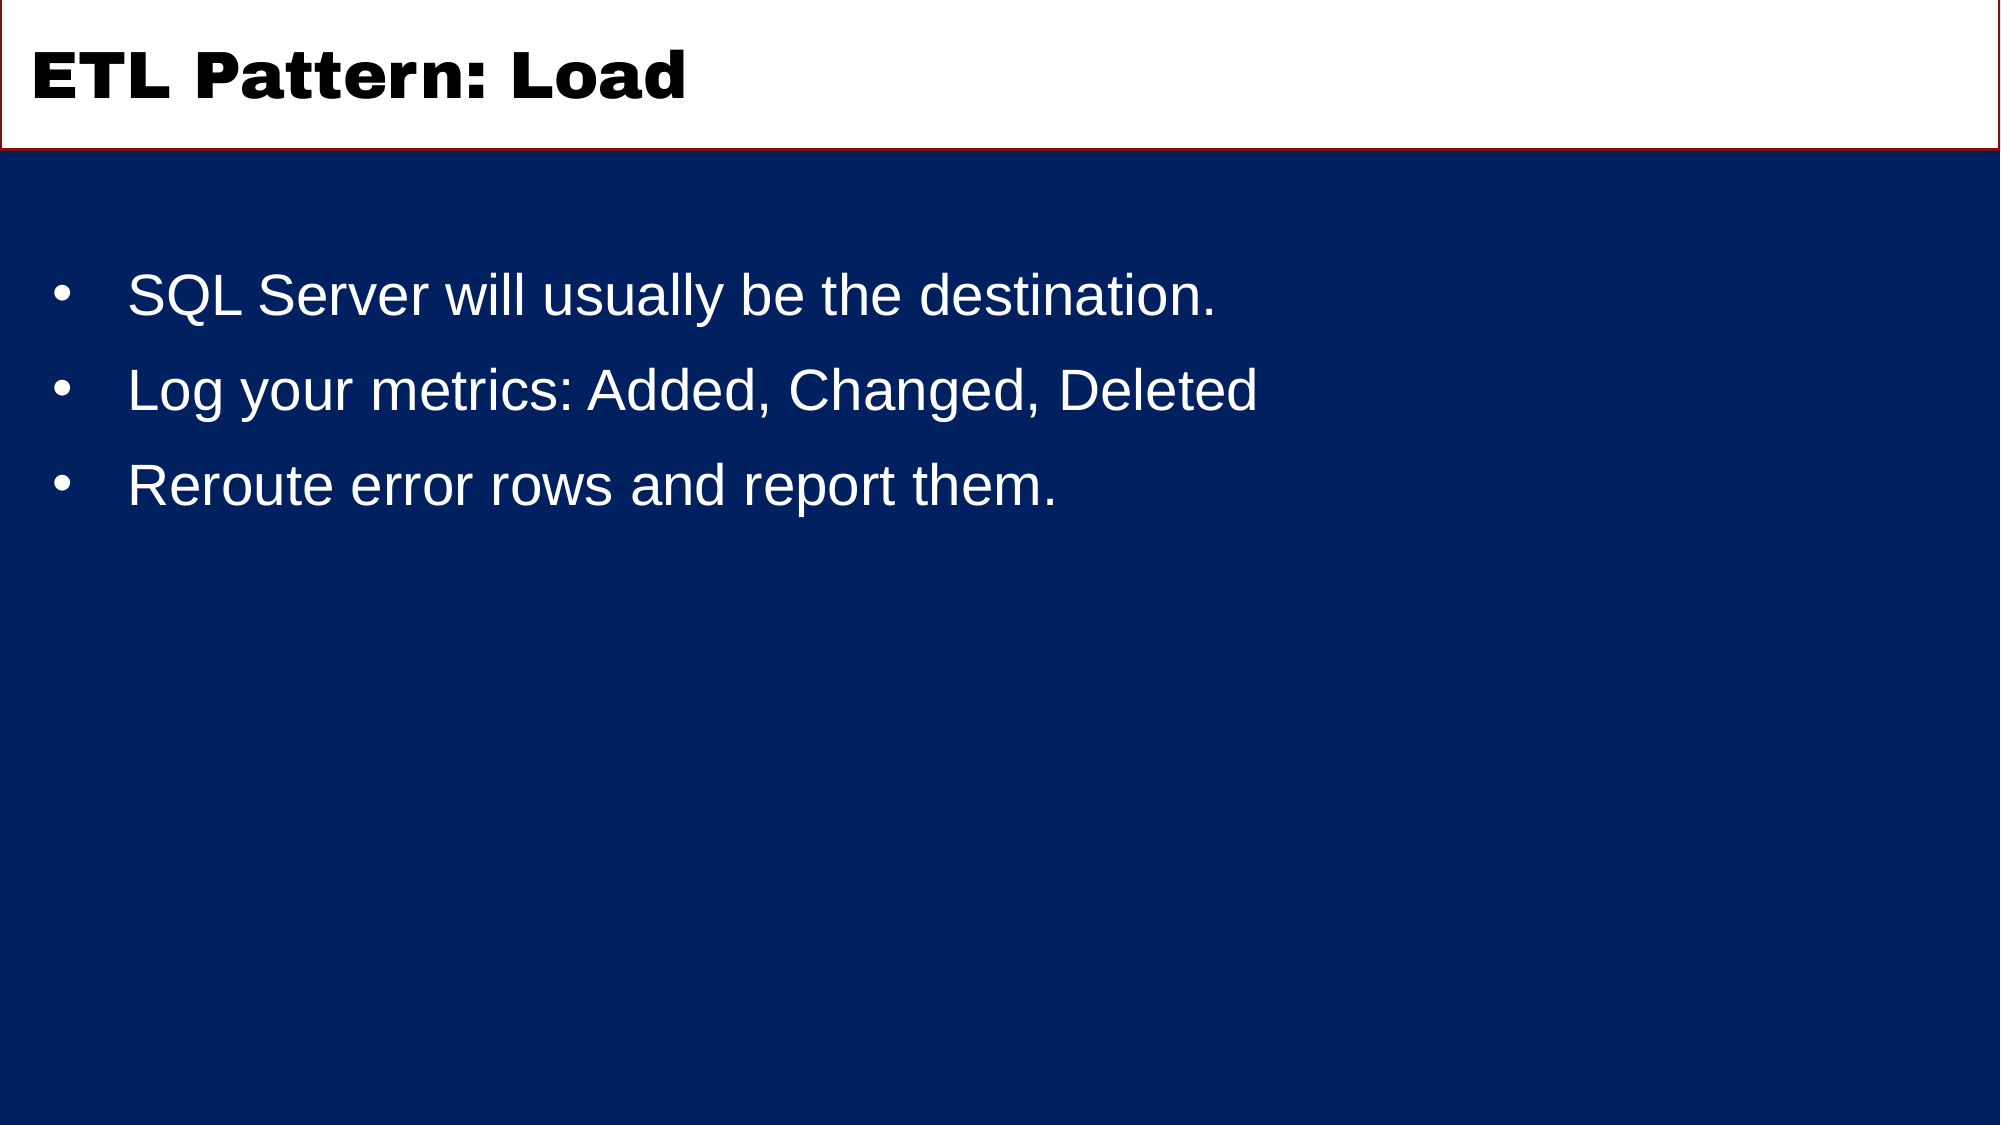

ETL Pattern: Load
SQL Server will usually be the destination.
Log your metrics: Added, Changed, Deleted
Reroute error rows and report them.